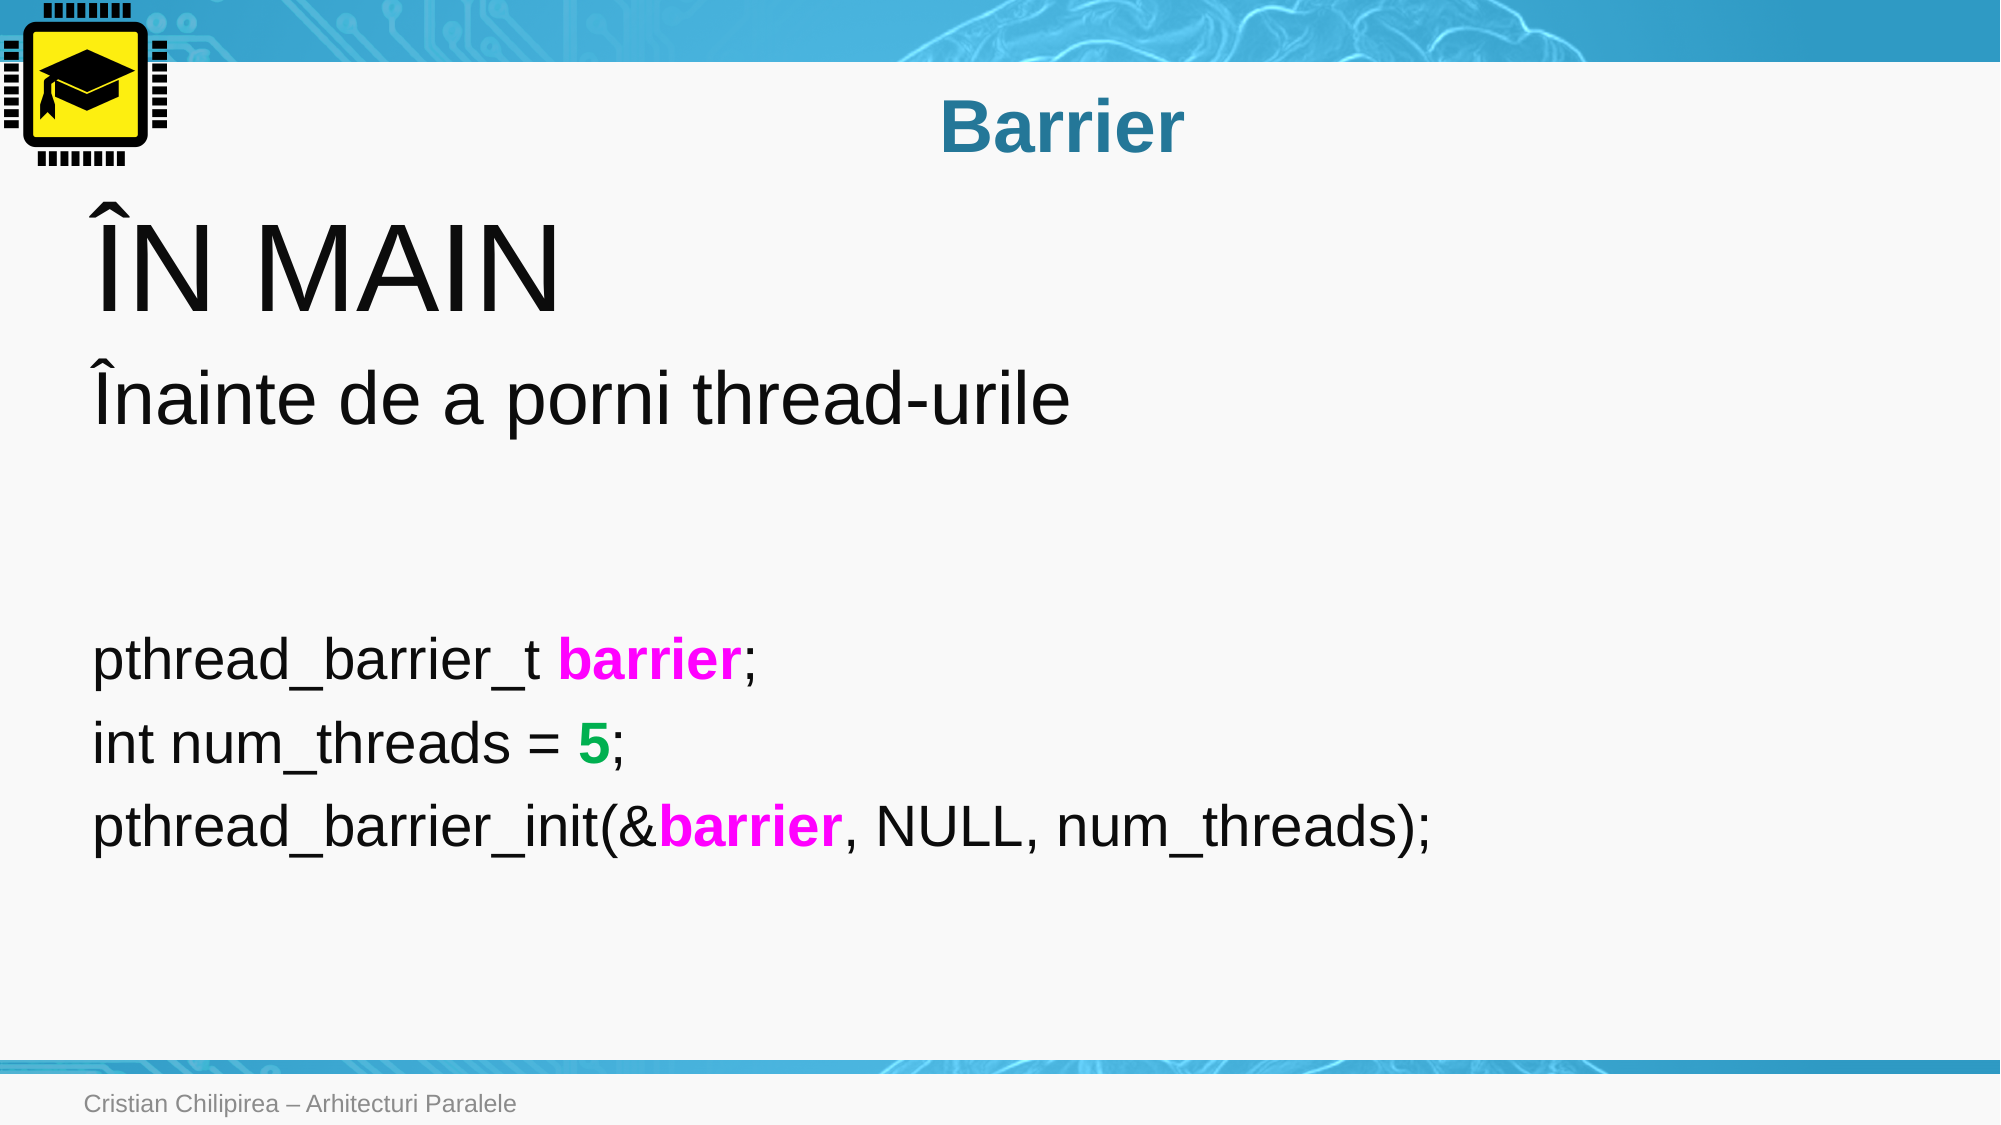

# Barrier
ÎN MAIN
Înainte de a porni thread-urile

pthread_barrier_t barrier;
int num_threads = 5;
pthread_barrier_init(&barrier, NULL, num_threads);

Cristian Chilipirea – Arhitecturi Paralele